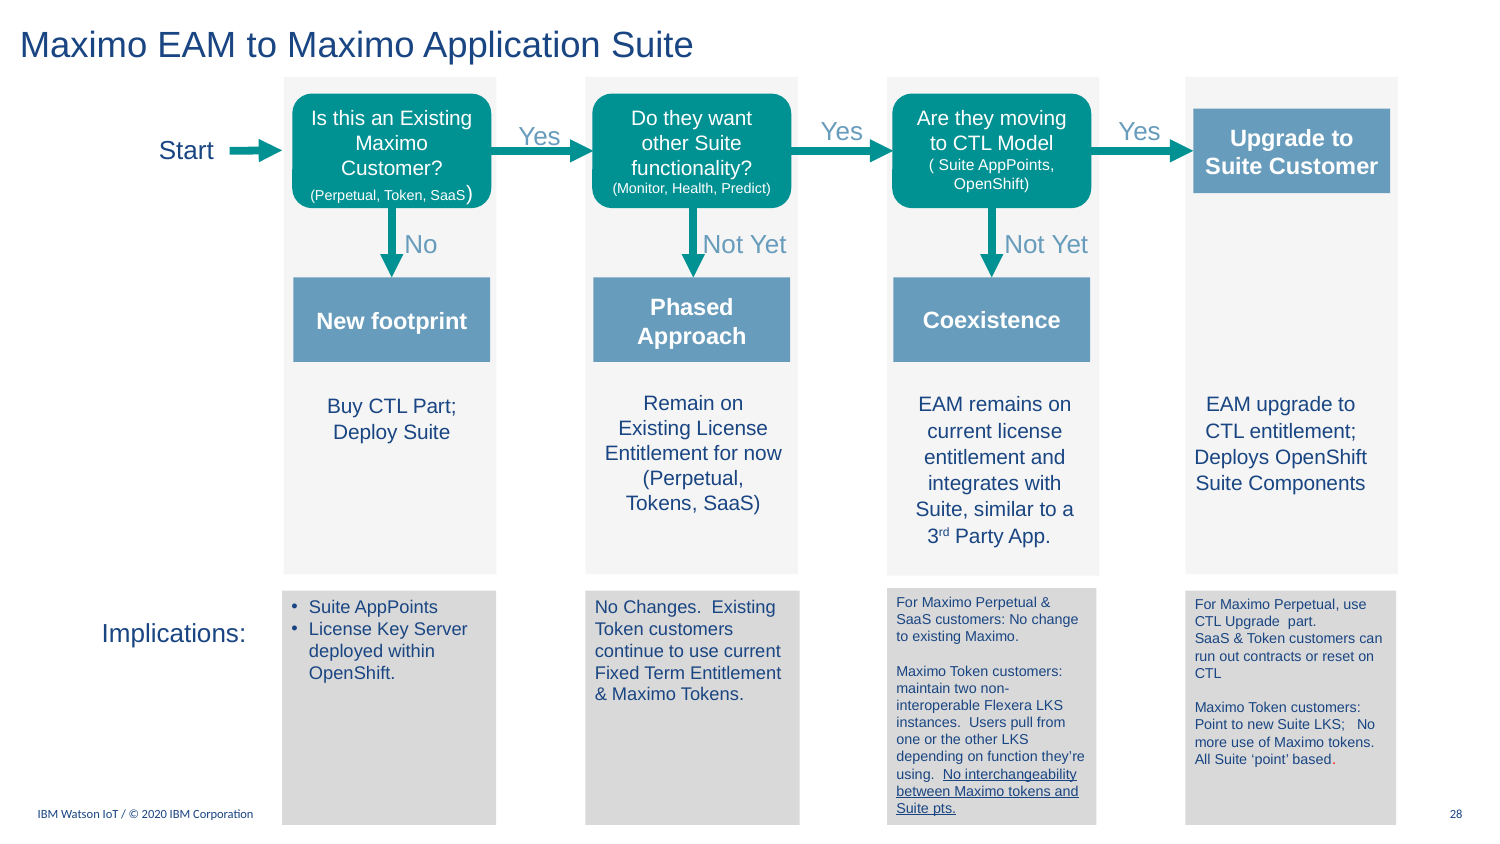

Maximo EAM to Maximo Application Suite

Is this an Existing Maximo Customer?
(Perpetual, Token, SaaS)
Do they want other Suite functionality?
(Monitor, Health, Predict)
Are they moving to CTL Model
( Suite AppPoints, OpenShift)
Yes
Yes
Upgrade to Suite Customer
Yes
Start
No
Not Yet
Not Yet
New footprint
Phased Approach
Coexistence
Remain on Existing License Entitlement for now
(Perpetual, Tokens, SaaS)

EAM remains on current license entitlement and integrates with Suite, similar to a 3rd Party App.
EAM upgrade to CTL entitlement; Deploys OpenShift Suite Components
Buy CTL Part; Deploy Suite

For Maximo Perpetual & SaaS customers: No change to existing Maximo.

Maximo Token customers: maintain two non-interoperable Flexera LKS instances.  Users pull from  one or the other LKS depending on function they’re using.  No interchangeability between Maximo tokens and Suite pts.
No Changes.  Existing Token customers continue to use current Fixed Term Entitlement  & Maximo Tokens.
Suite AppPoints
License Key Server deployed within OpenShift.

For Maximo Perpetual, use CTL Upgrade  part.
SaaS & Token customers can run out contracts or reset on CTL

Maximo Token customers: Point to new Suite LKS;   No more use of Maximo tokens.  All Suite ‘point’ based.
Implications:
IBM Watson IoT / © 2020 IBM Corporation
28